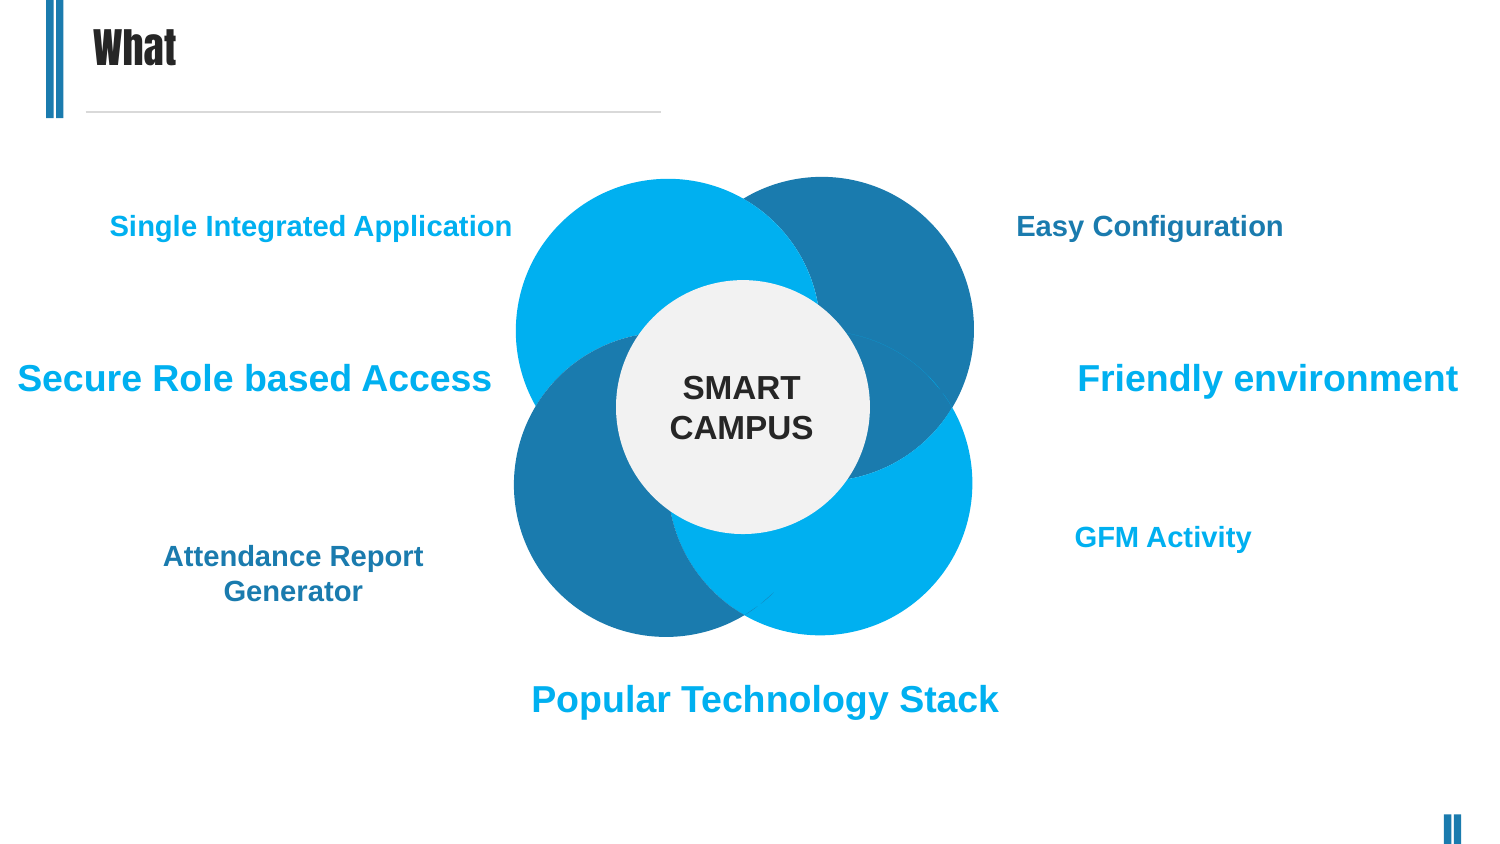

What

Single Integrated Application
Easy Configuration

Secure Role based Access
Friendly environment
SMART CAMPUS
GFM Activity
Attendance Report Generator
Popular Technology Stack